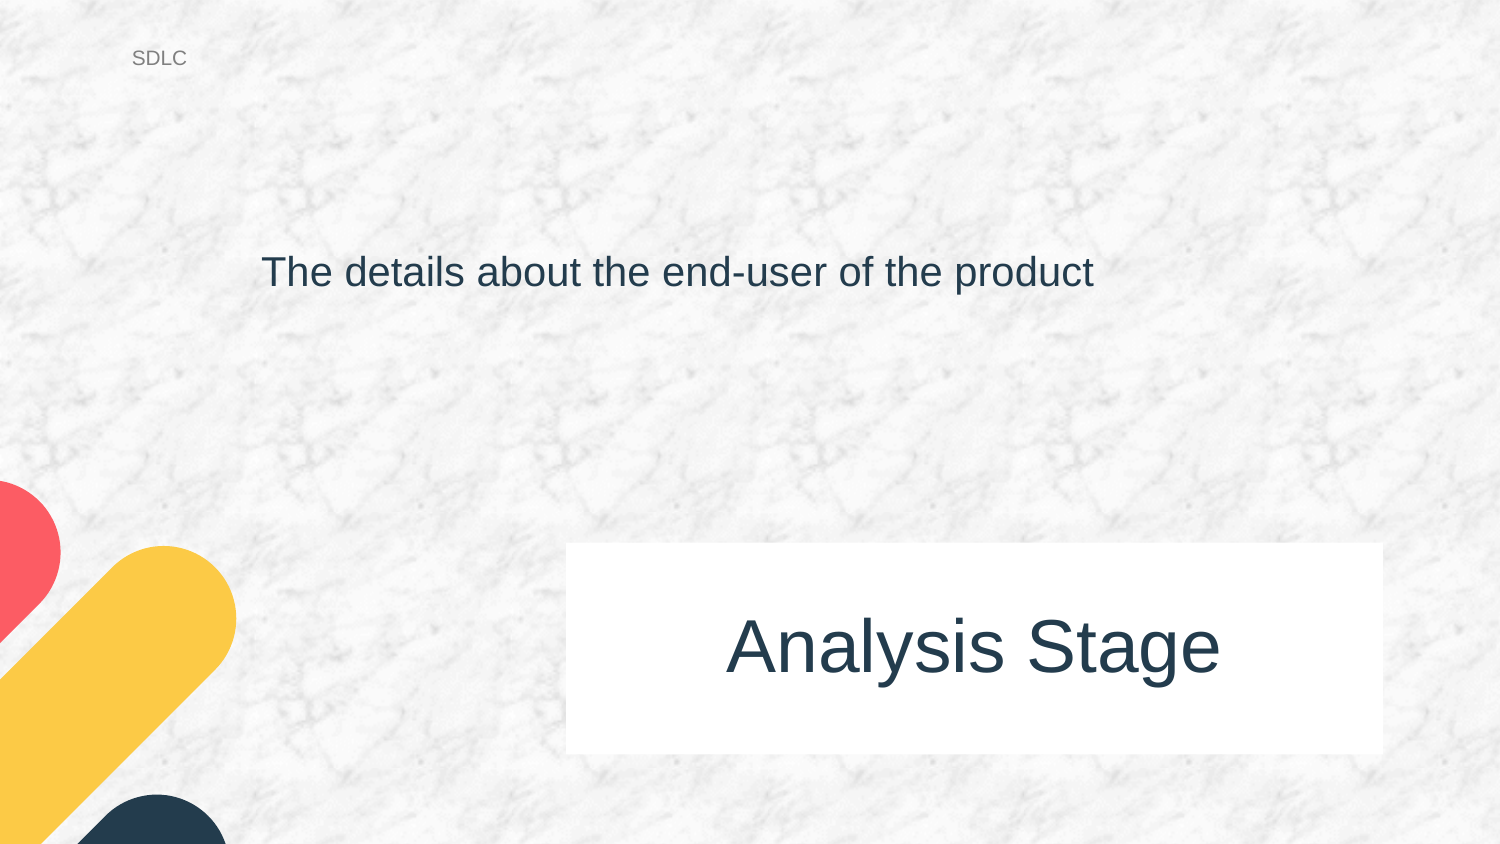

SDLC

The details about the end-user of the product
# Analysis Stage